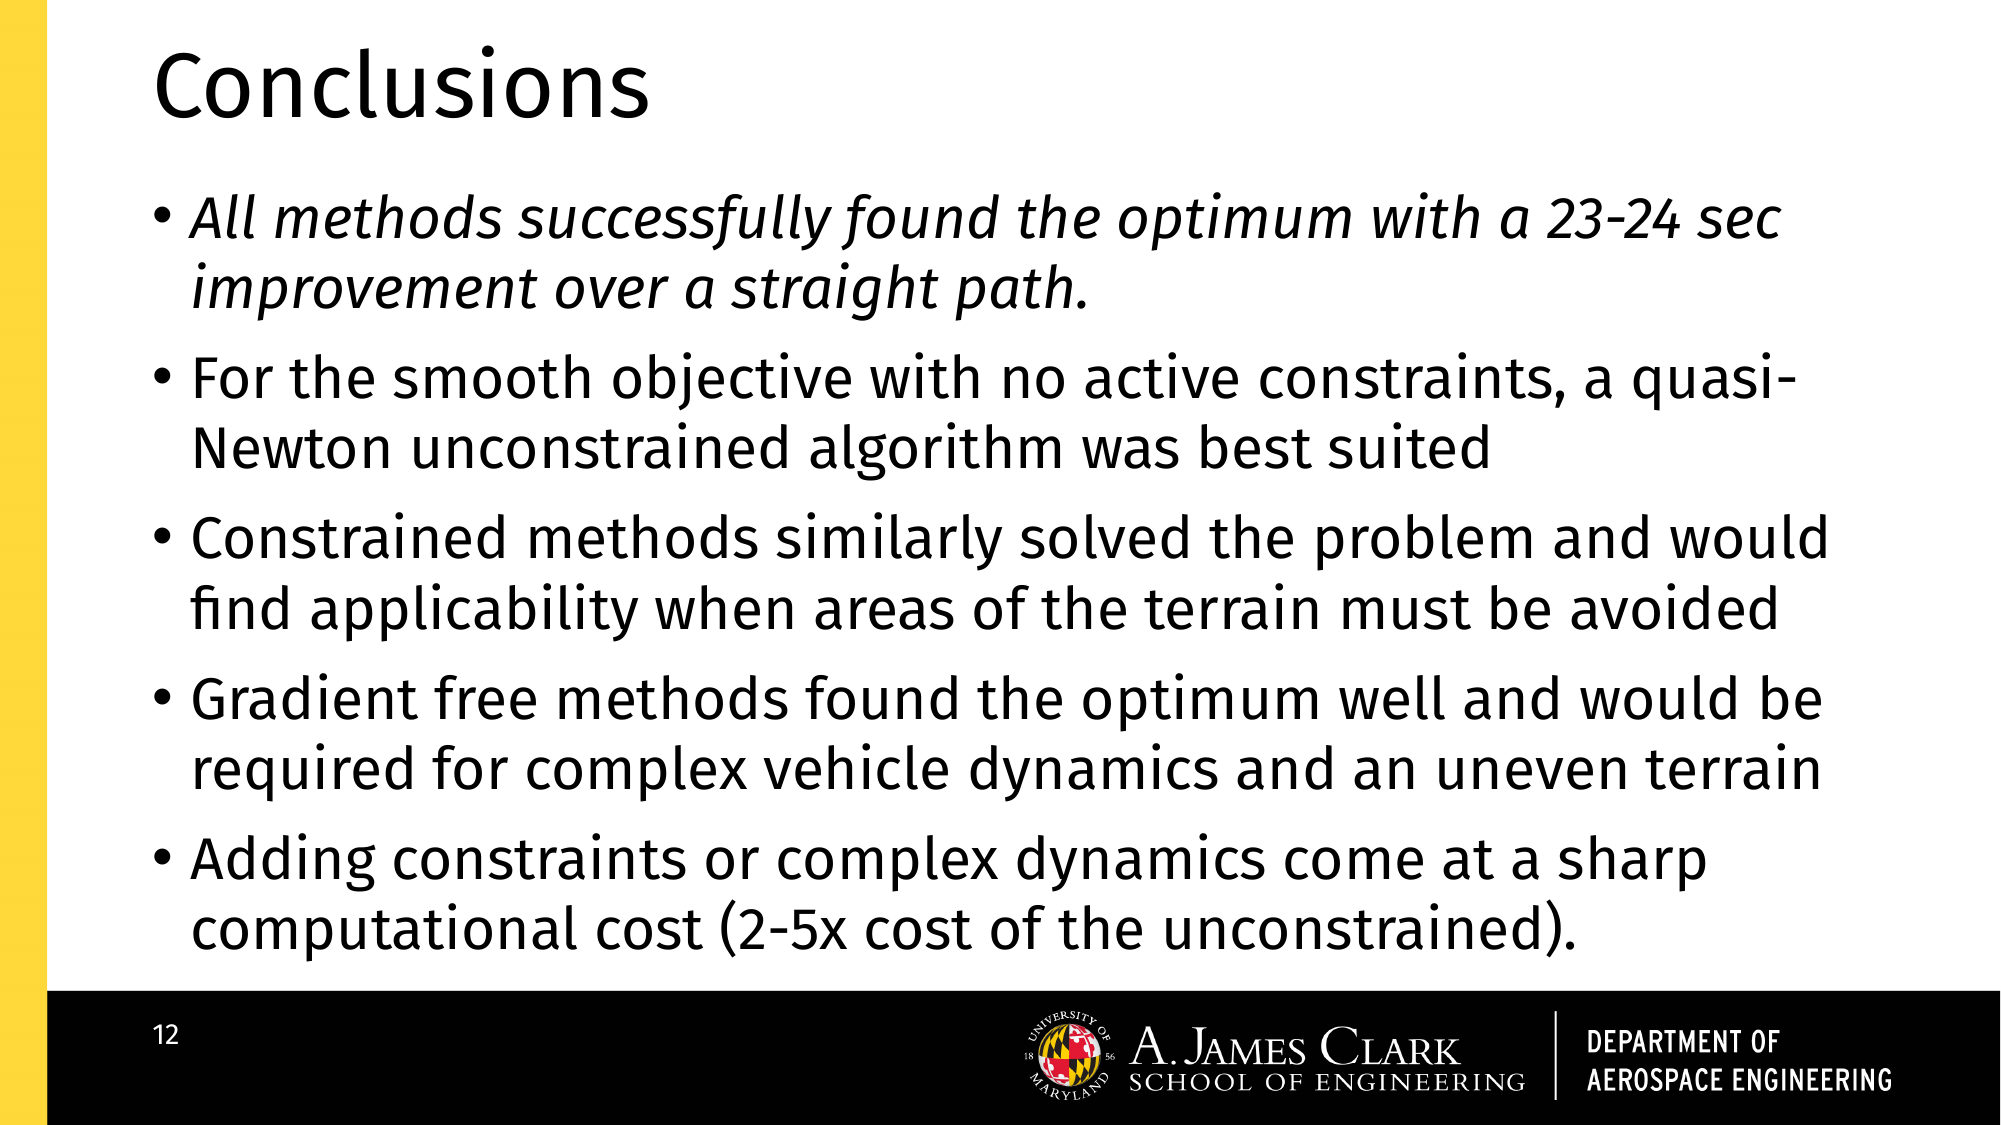

# Conclusions
All methods successfully found the optimum with a 23-24 sec improvement over a straight path.
For the smooth objective with no active constraints, a quasi-Newton unconstrained algorithm was best suited
Constrained methods similarly solved the problem and would find applicability when areas of the terrain must be avoided
Gradient free methods found the optimum well and would be required for complex vehicle dynamics and an uneven terrain
Adding constraints or complex dynamics come at a sharp computational cost (2-5x cost of the unconstrained).
12